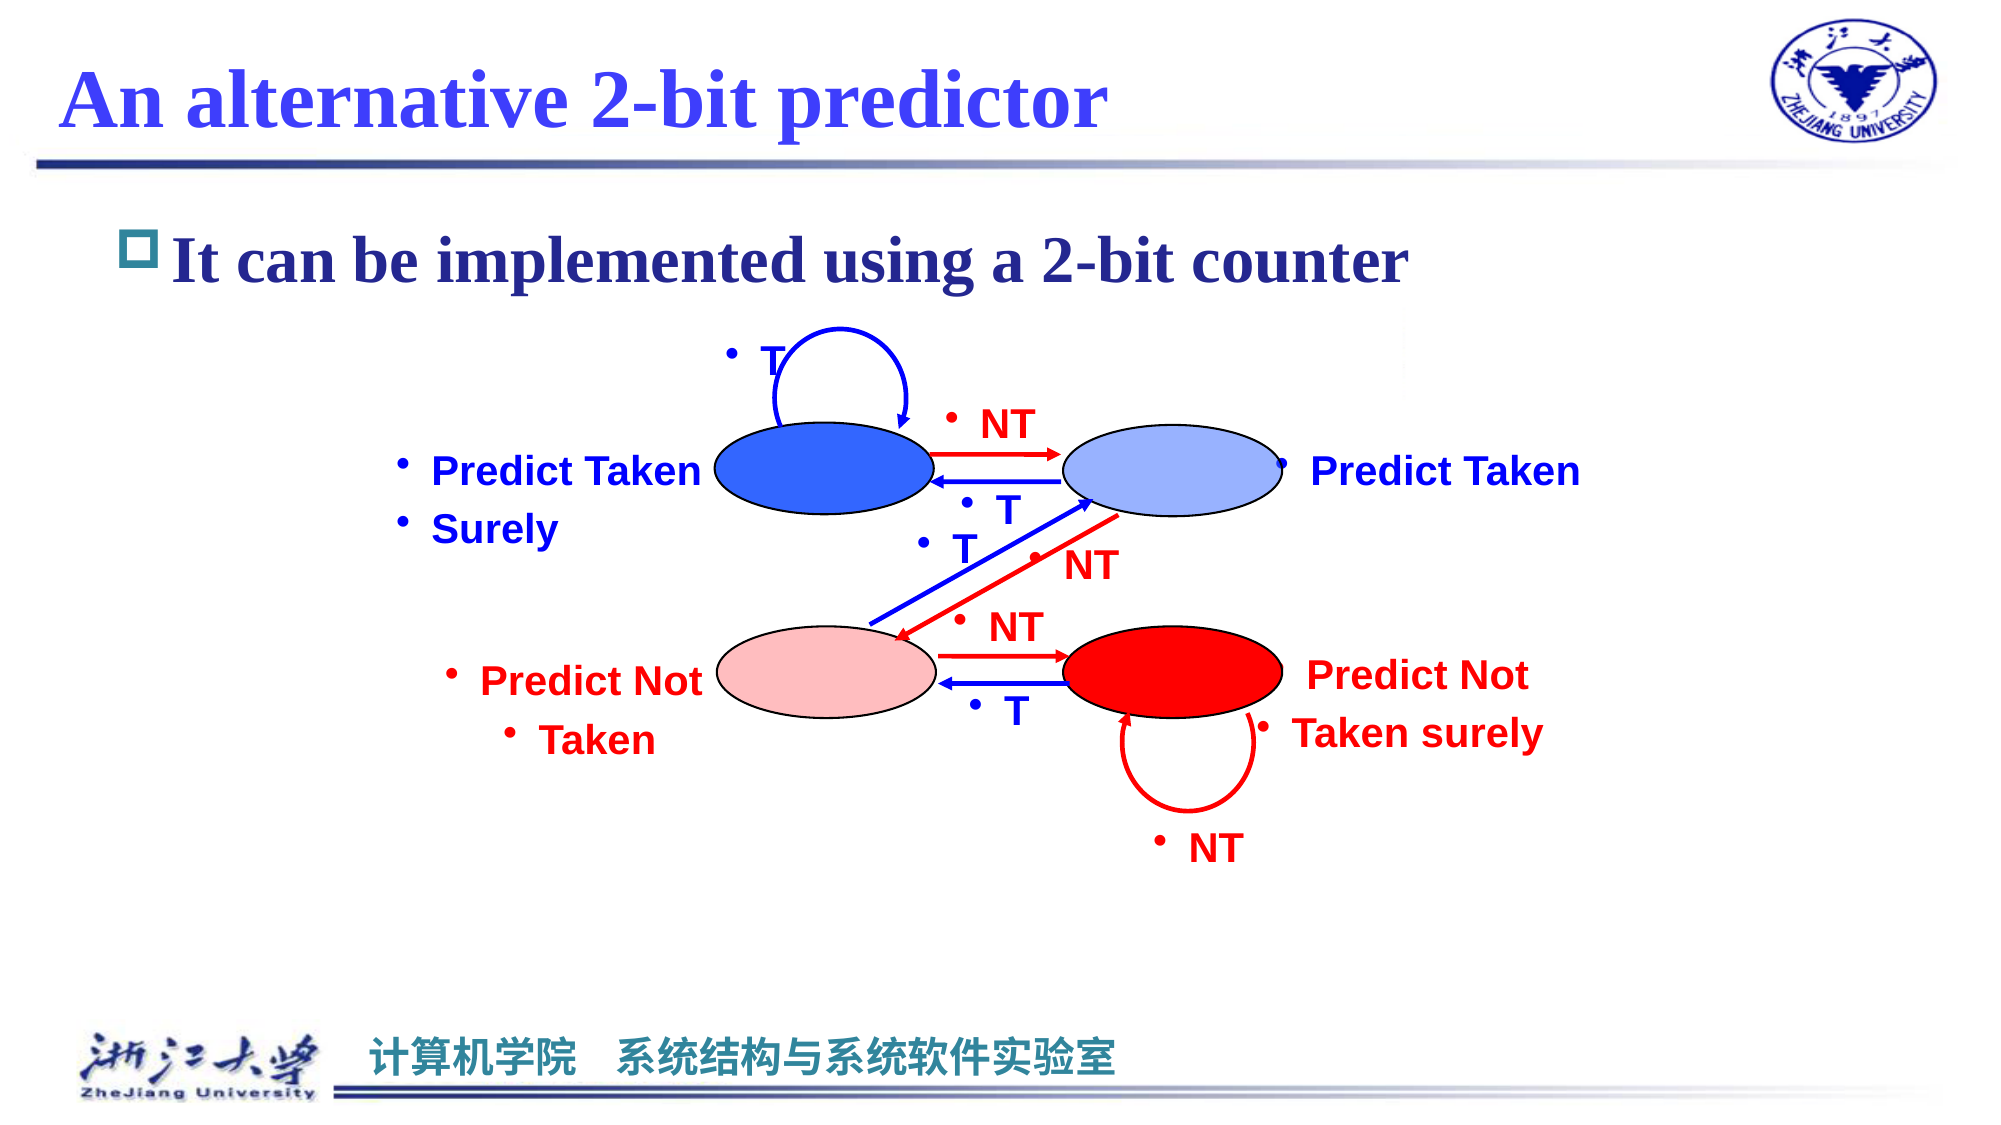

# An alternative 2-bit predictor
It can be implemented using a 2-bit counter
T

NT

Predict Taken
Surely
Predict Taken

T

T
NT
NT

Predict Not
Taken surely
Predict Not
Taken

T

NT